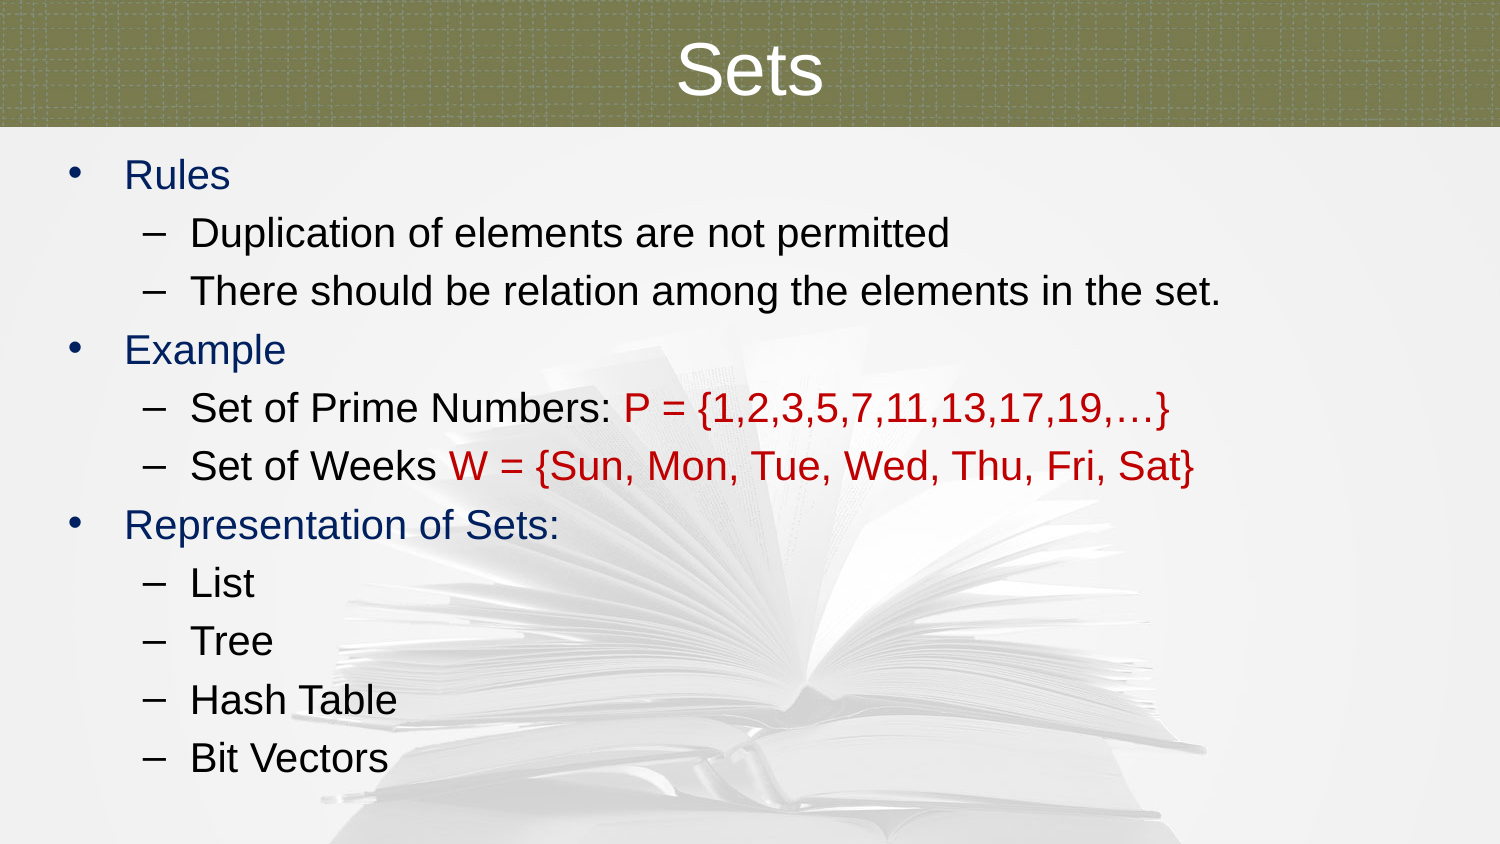

Sets
Rules
Duplication of elements are not permitted
There should be relation among the elements in the set.
Example
Set of Prime Numbers: P = {1,2,3,5,7,11,13,17,19,…}
Set of Weeks W = {Sun, Mon, Tue, Wed, Thu, Fri, Sat}
Representation of Sets:
List
Tree
Hash Table
Bit Vectors